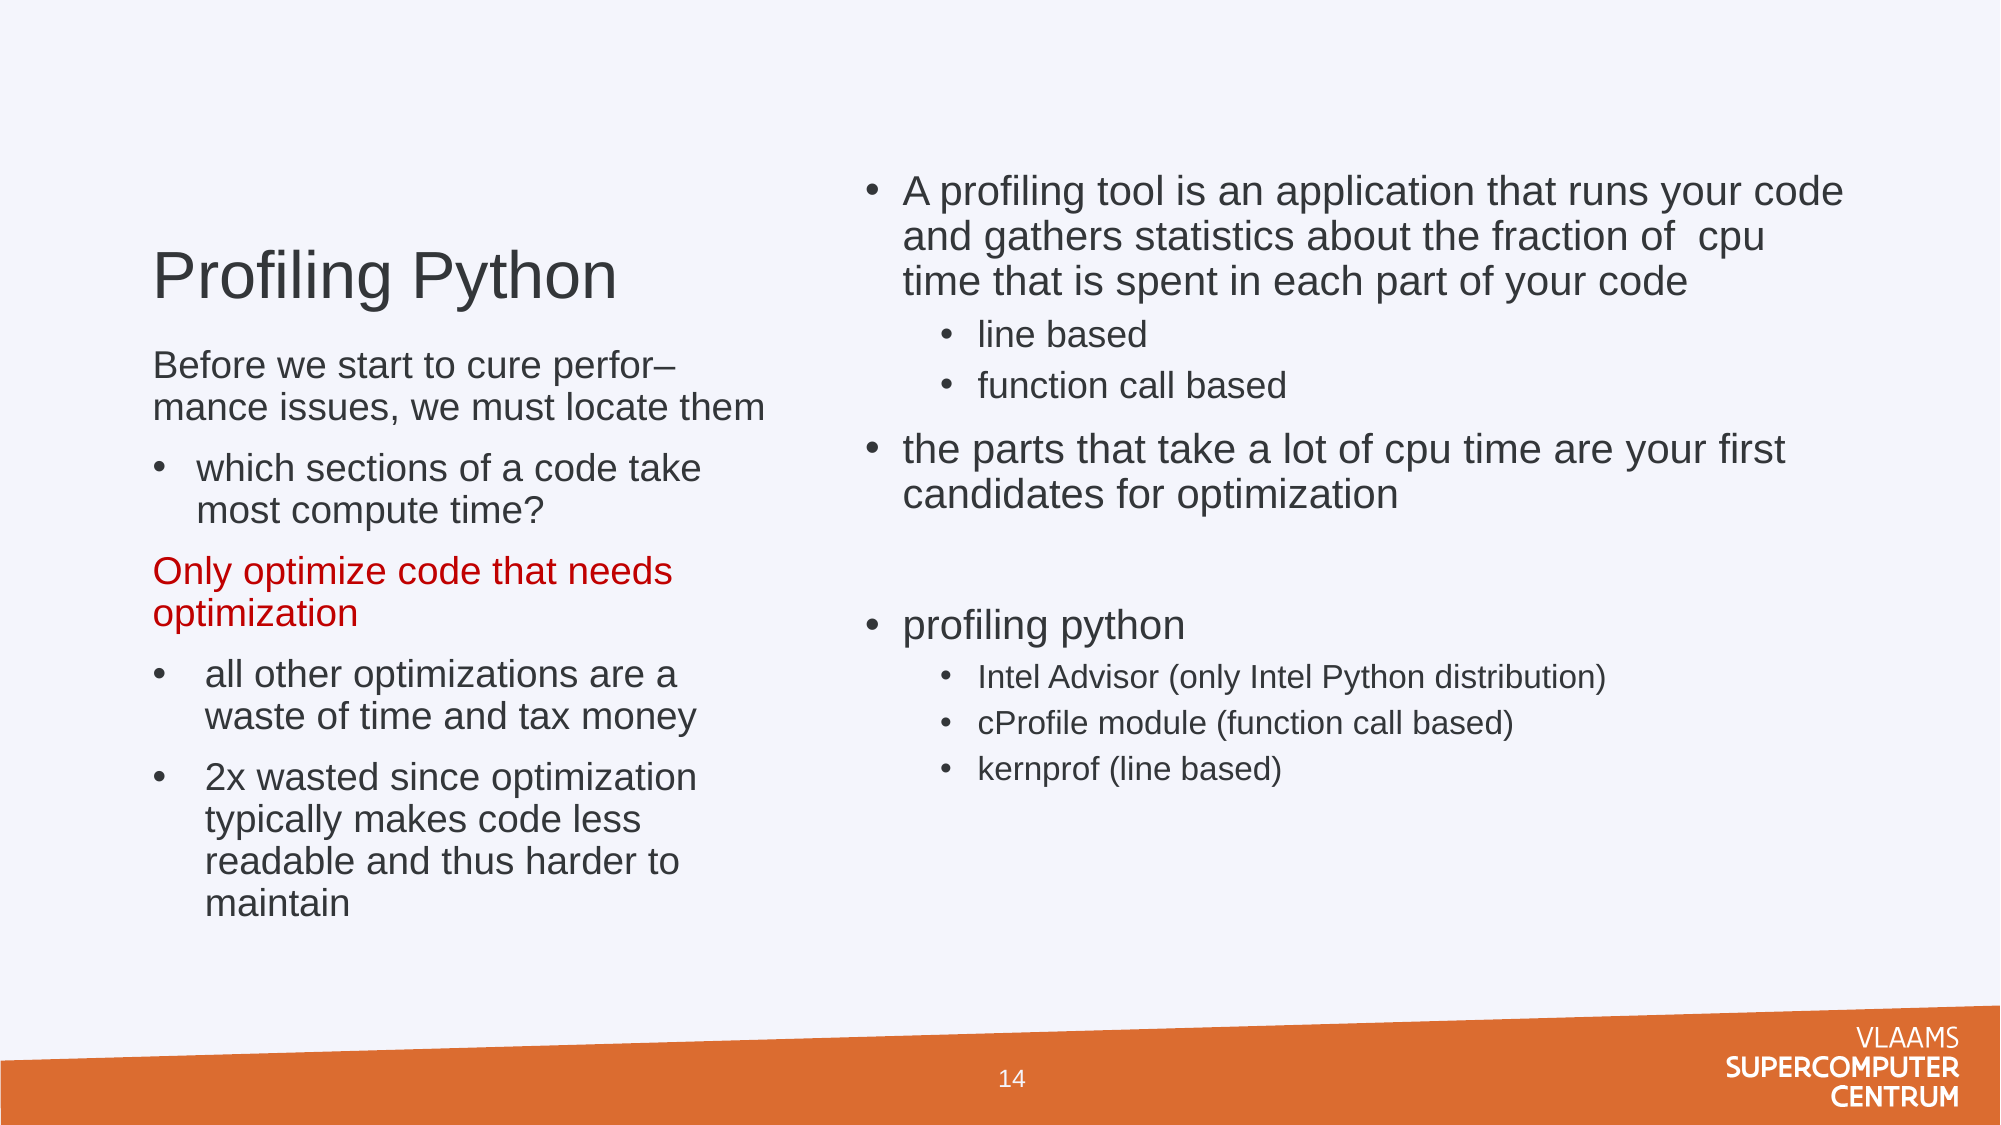

# Profiling Python
A profiling tool is an application that runs your code and gathers statistics about the fraction of  cpu time that is spent in each part of your code
line based
function call based
the parts that take a lot of cpu time are your first candidates for optimization

profiling python
Intel Advisor (only Intel Python distribution)
cProfile module (function call based)
kernprof (line based)

Before we start to cure perfor–mance issues, we must locate them
which sections of a code take most compute time?
Only optimize code that needs optimization
all other optimizations are a waste of time and tax money
2x wasted since optimization typically makes code less readable and thus harder to maintain
14